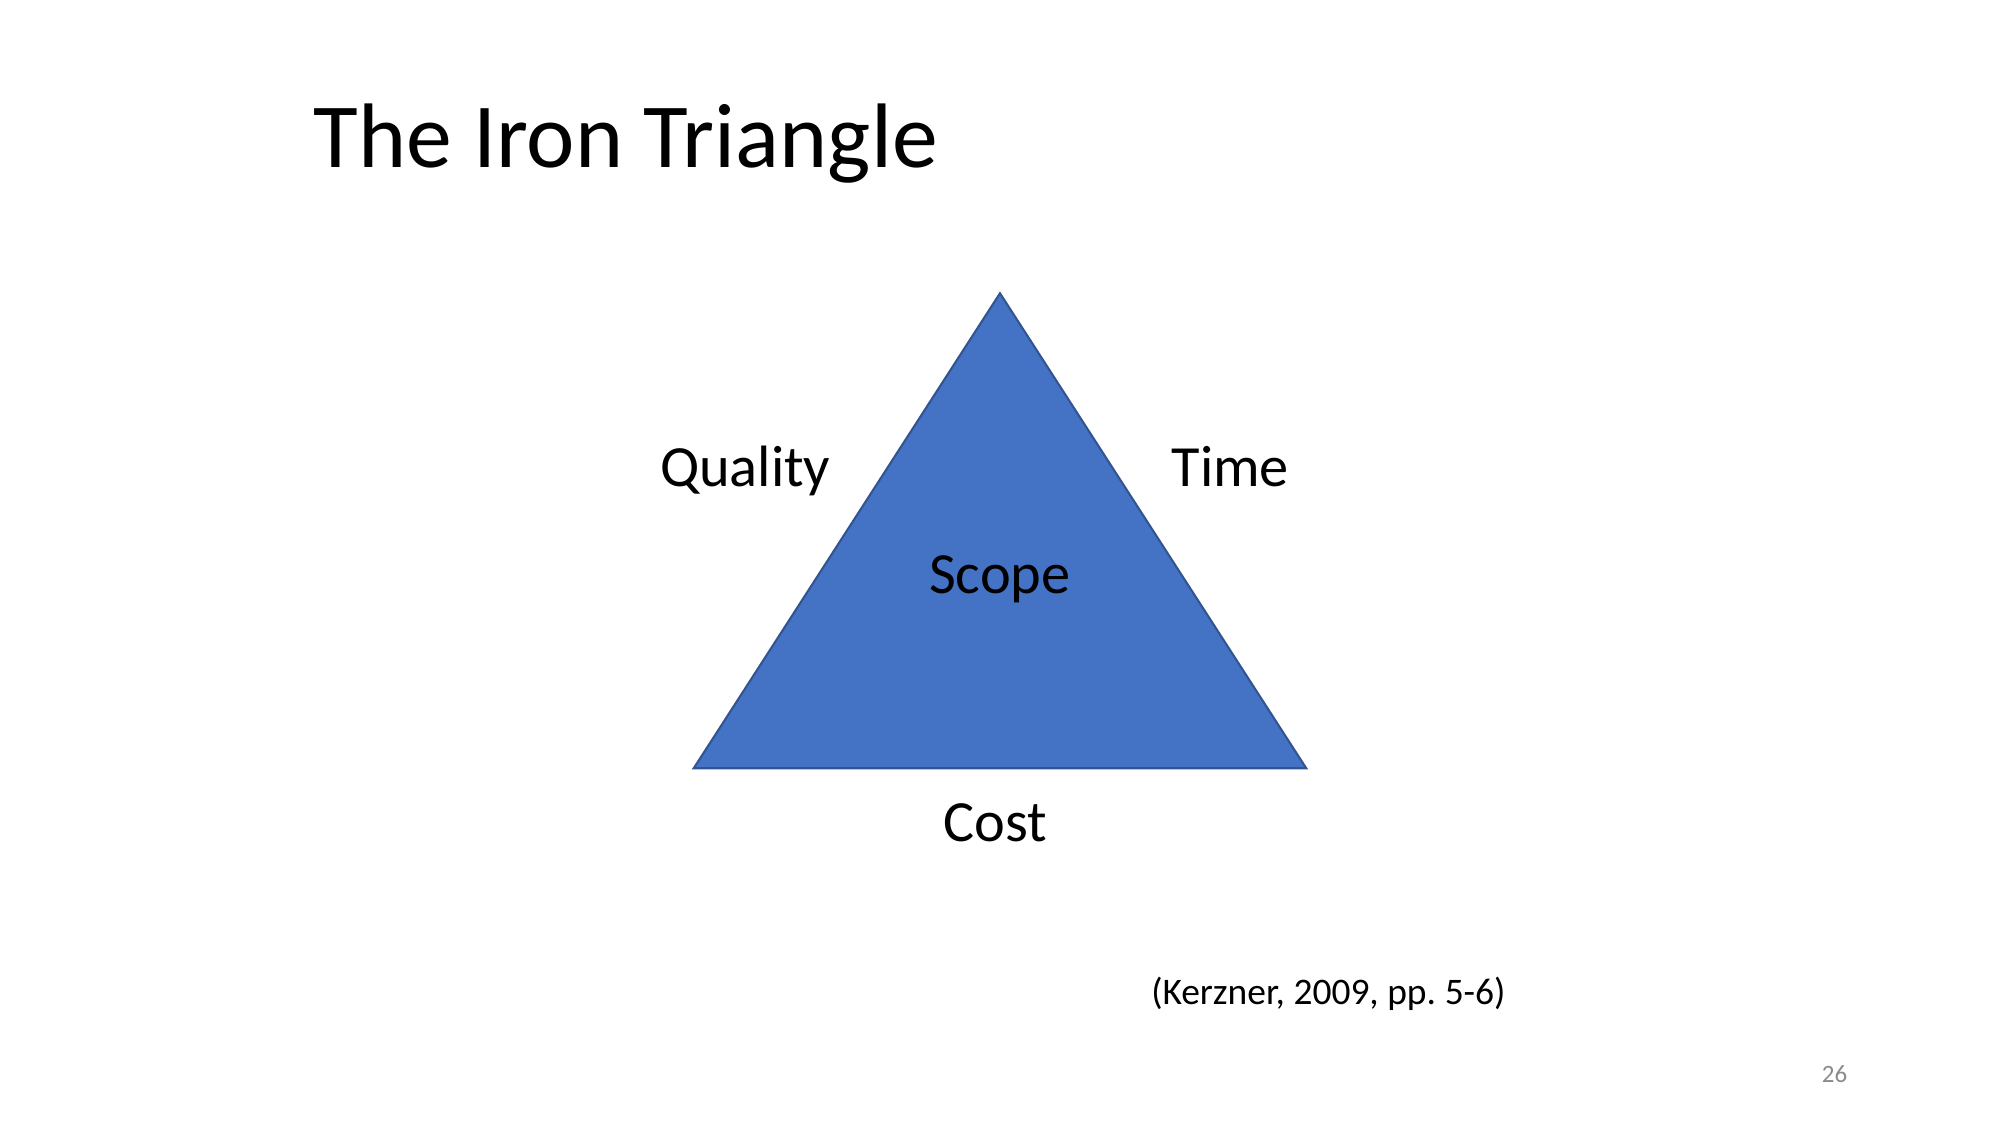

The Iron Triangle

Quality
Time
Scope
Cost
(Kerzner, 2009, pp. 5-6)
26